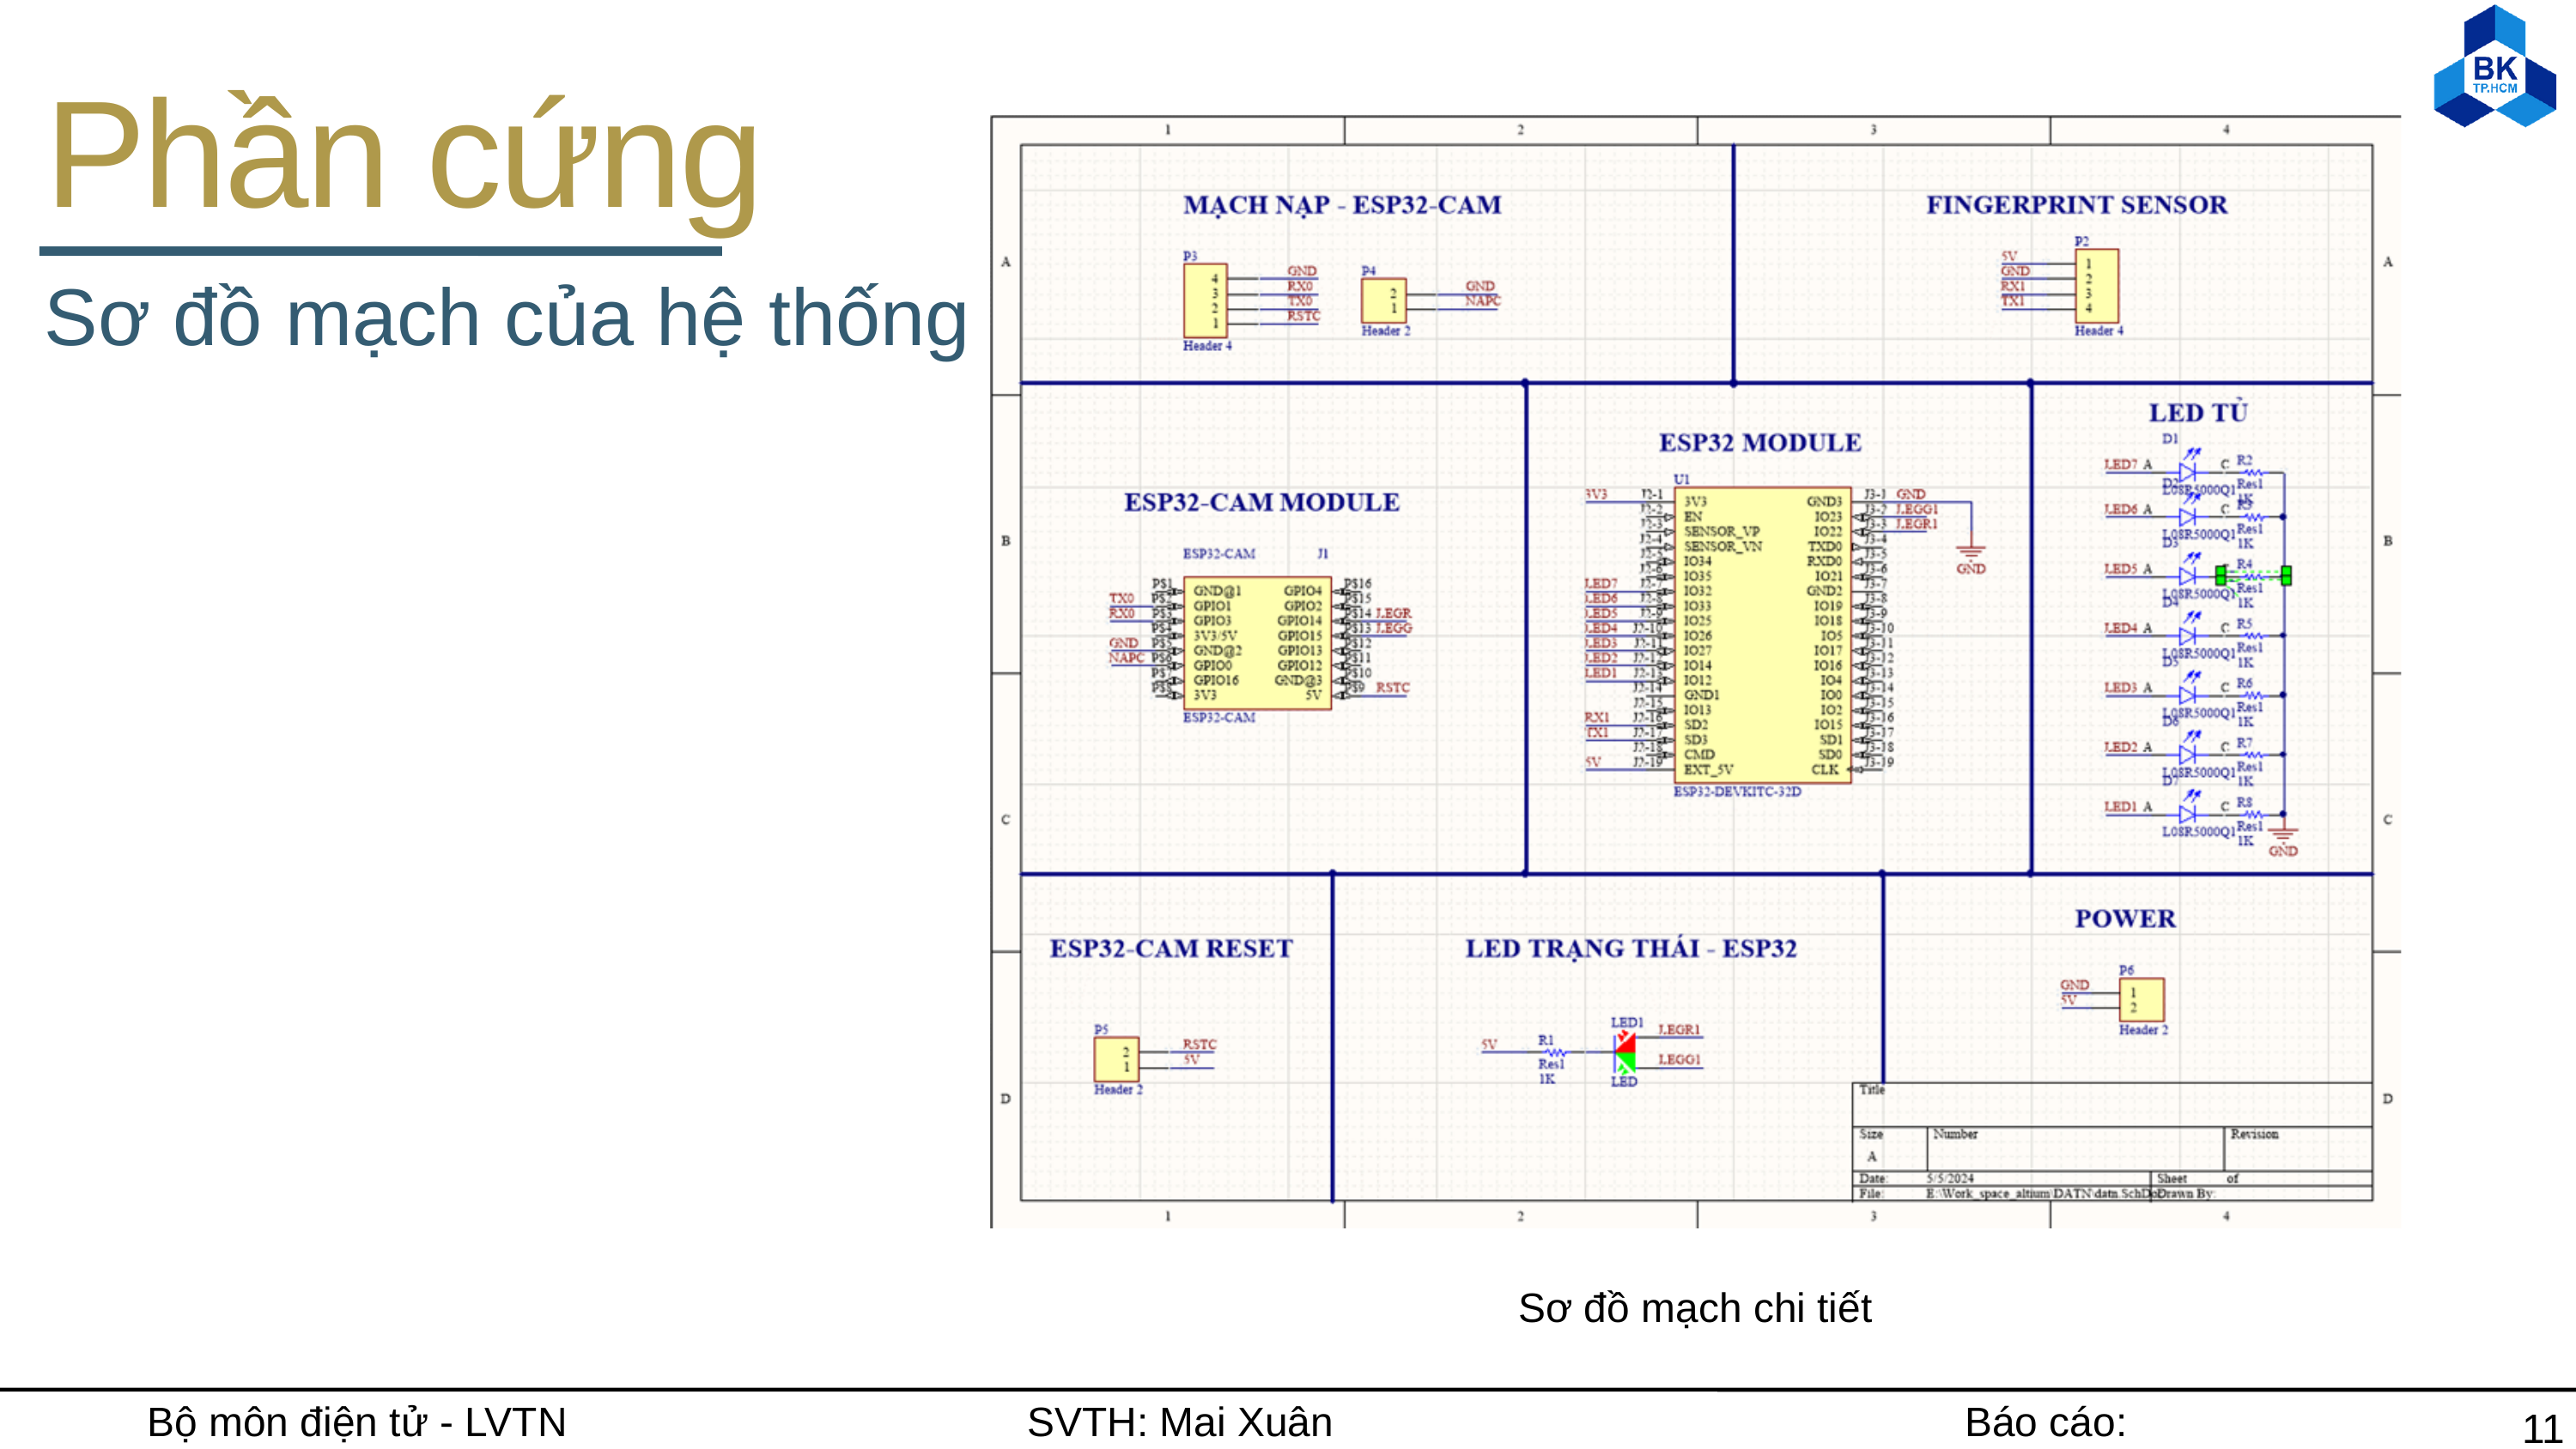

Phần cứng

Sơ đồ mạch của hệ thống

Sơ đồ mạch chi tiết
Bộ môn điện tử - LVTN
SVTH: Mai Xuân Hùng
Báo cáo: 06/06/2024
11